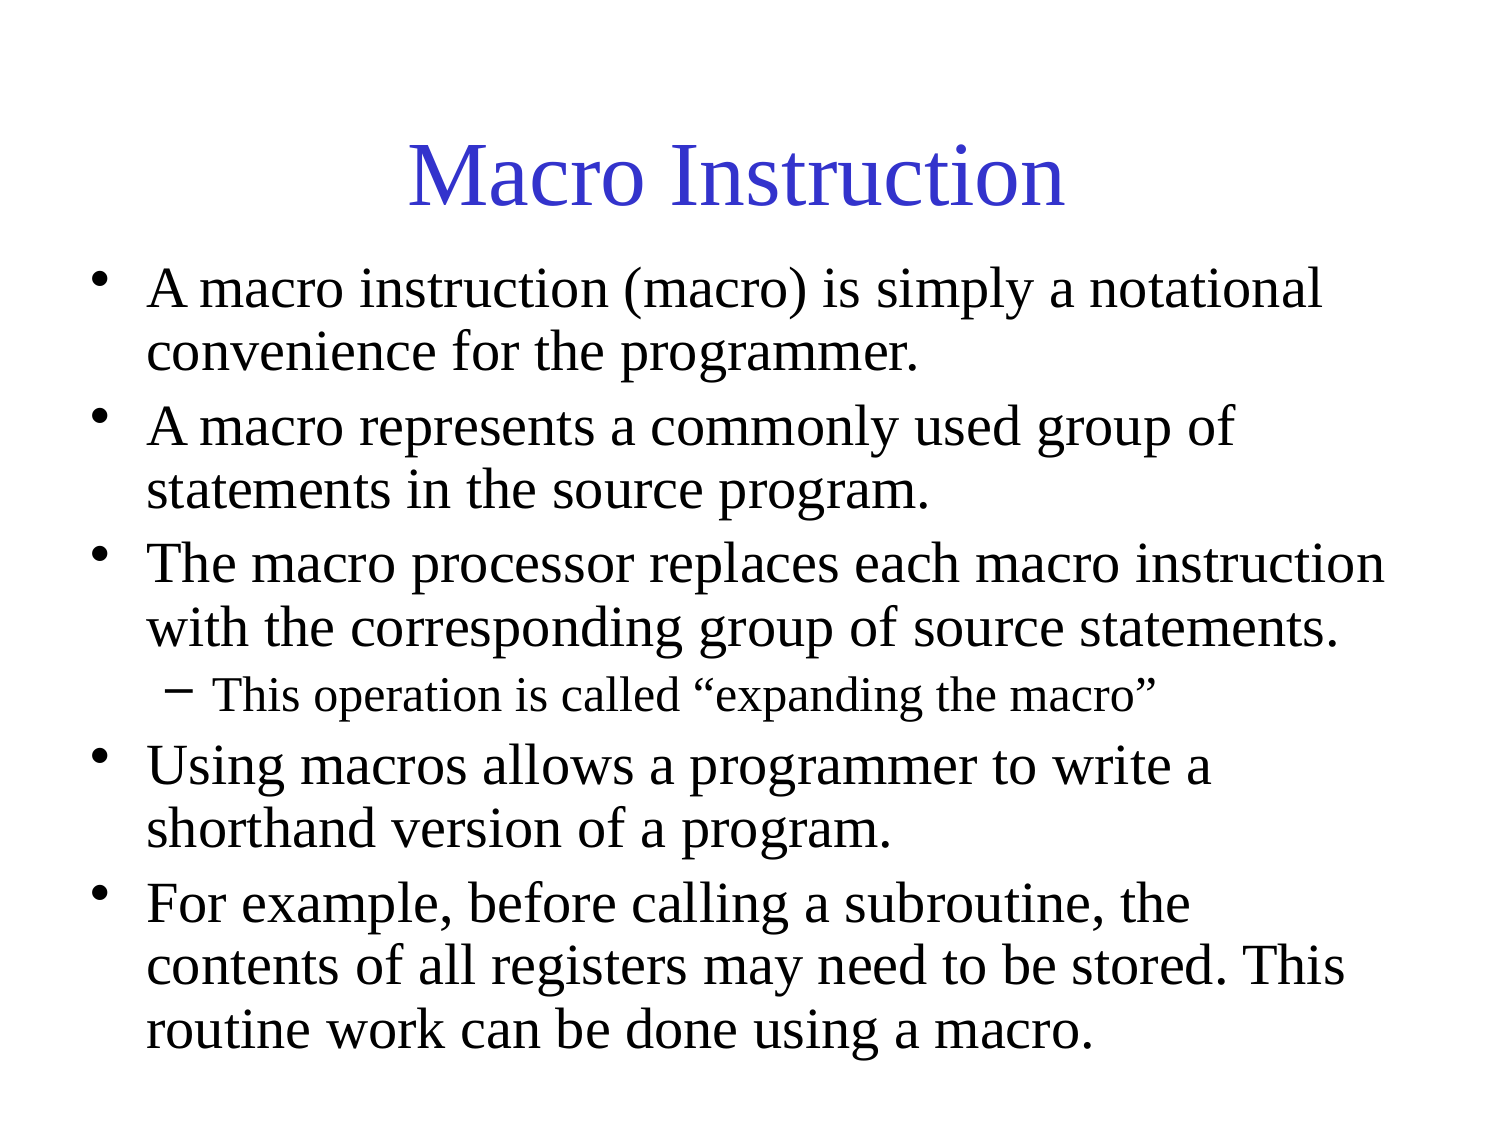

# Macro Instruction
A macro instruction (macro) is simply a notational convenience for the programmer.
A macro represents a commonly used group of statements in the source program.
The macro processor replaces each macro instruction with the corresponding group of source statements.
This operation is called “expanding the macro”
Using macros allows a programmer to write a shorthand version of a program.
For example, before calling a subroutine, the contents of all registers may need to be stored. This routine work can be done using a macro.